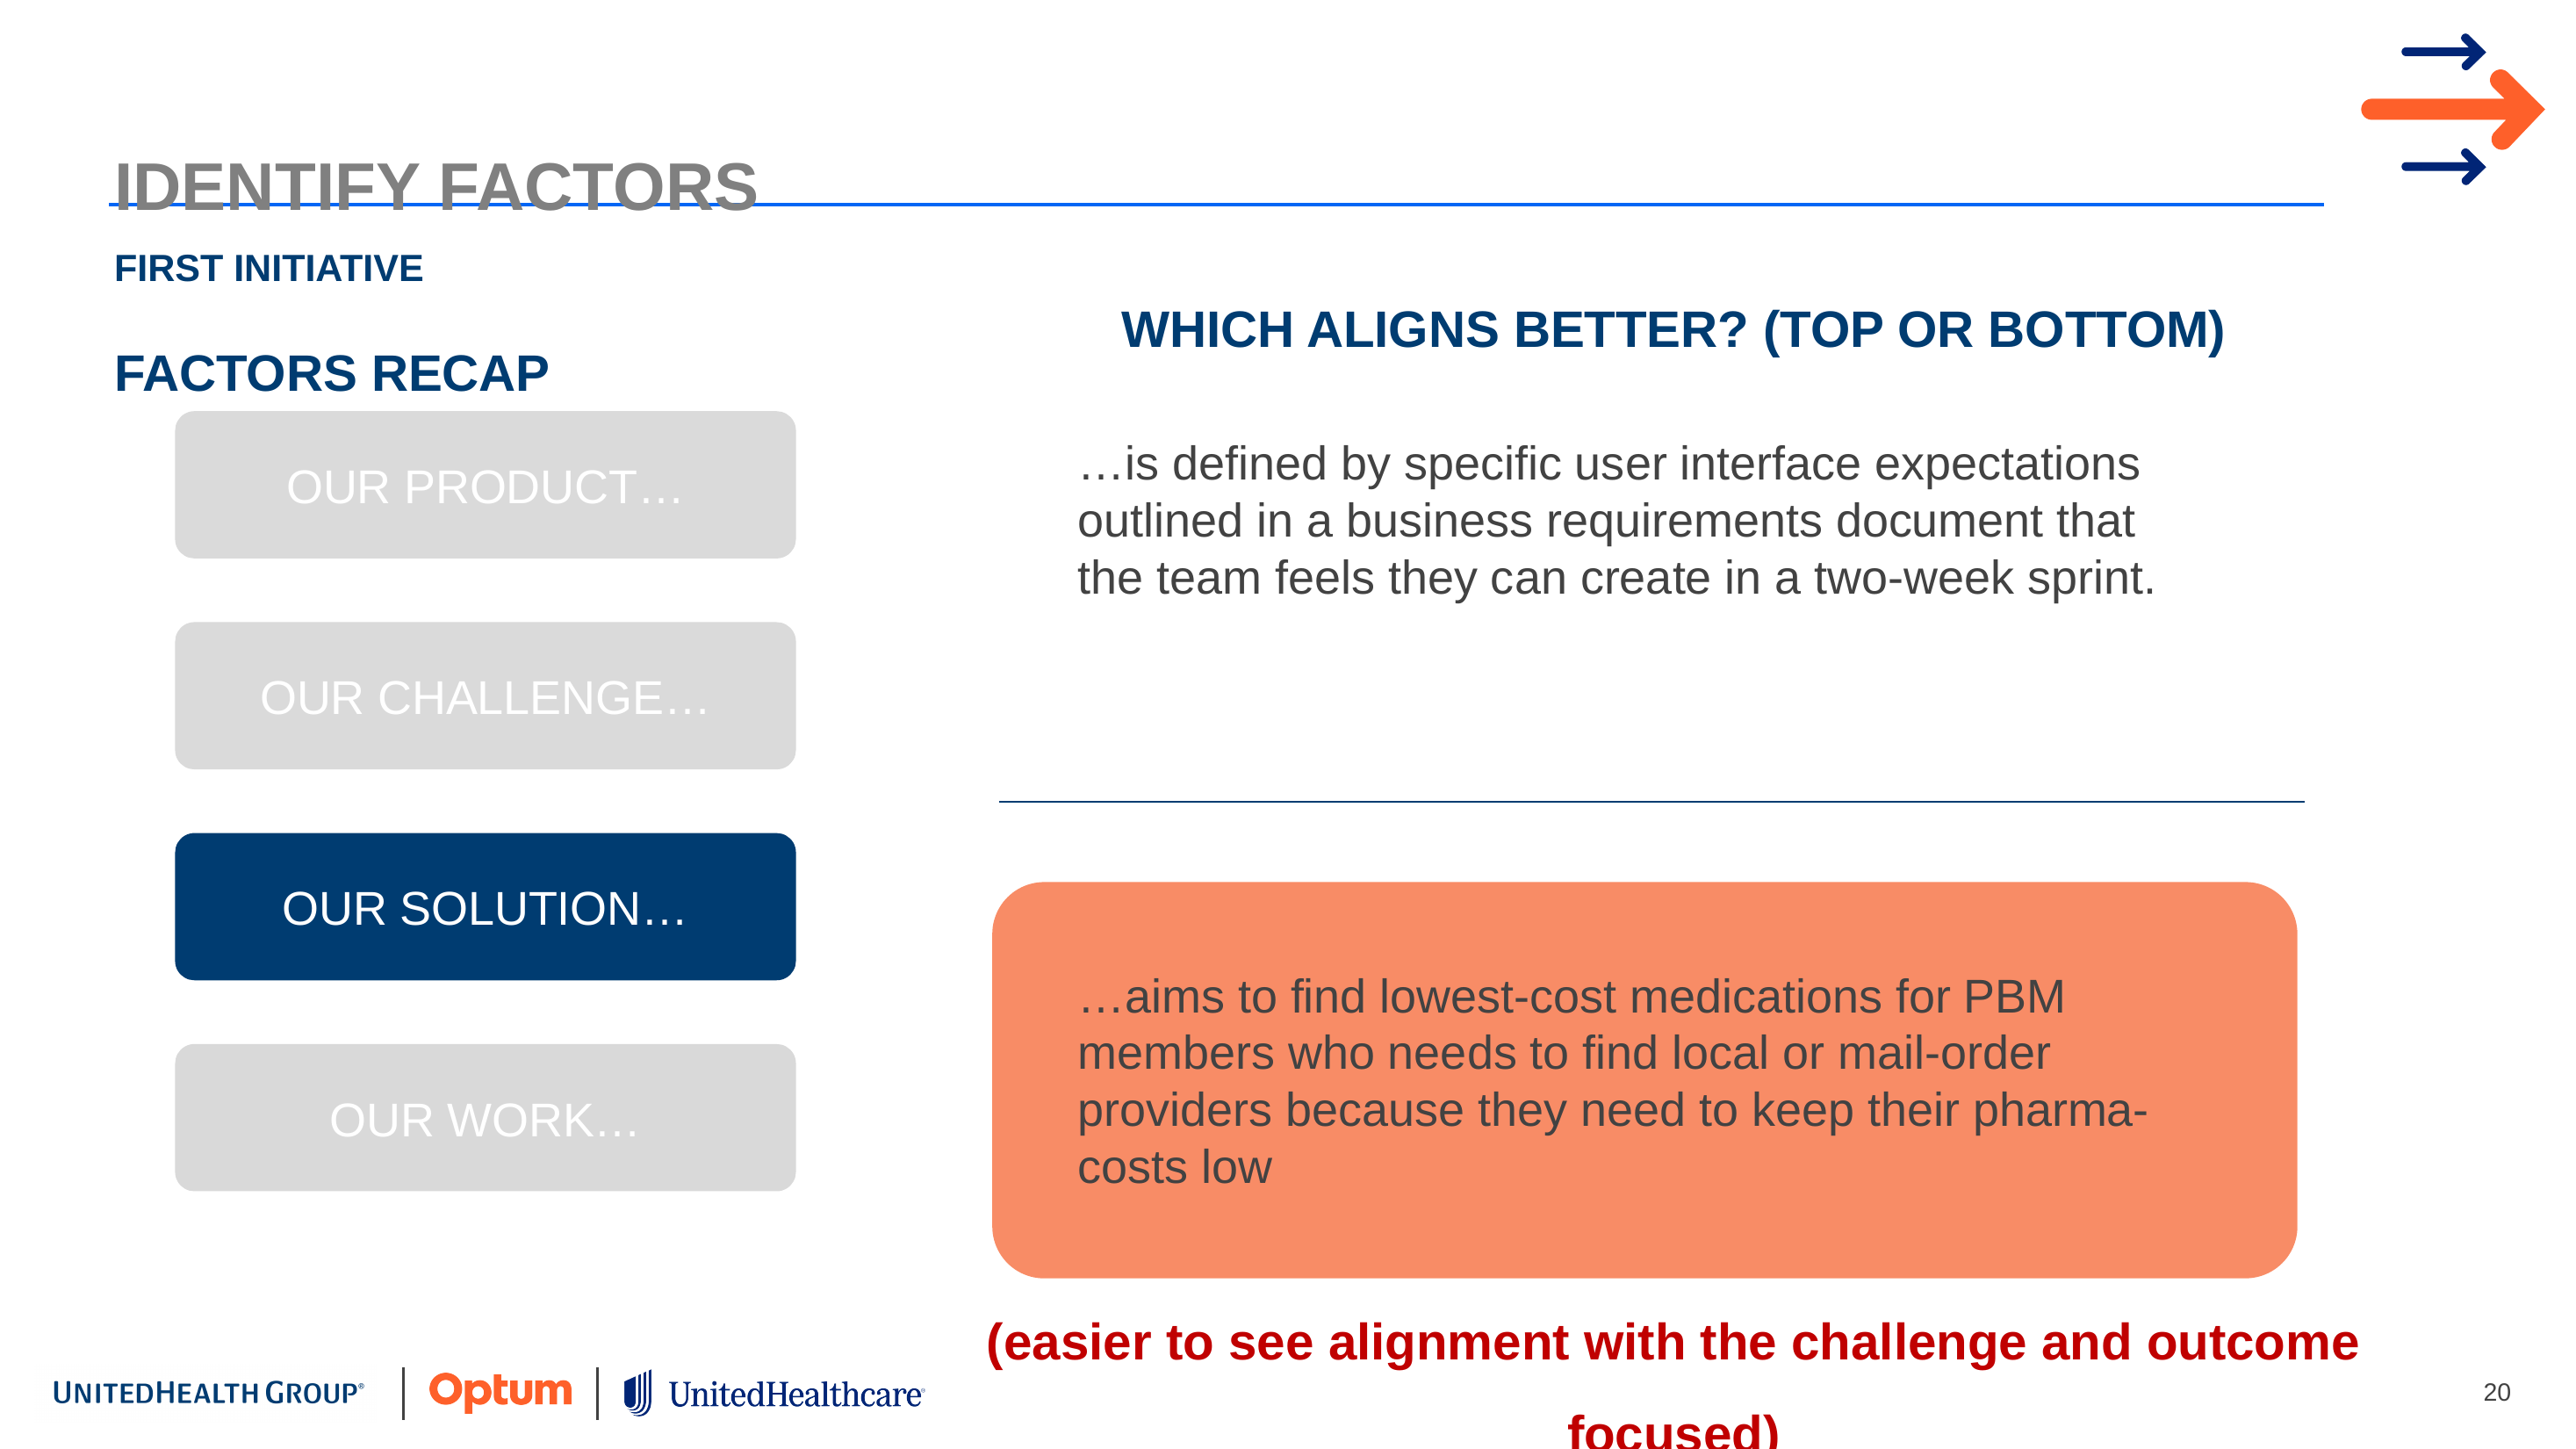

IDENTIFY FACTORS
FIRST INITIATIVE
WHICH ALIGNS BETTER? (TOP OR BOTTOM)
FACTORS RECAP
OUR PRODUCT…
…is defined by specific user interface expectations outlined in a business requirements document that the team feels they can create in a two-week sprint.
OUR CHALLENGE…
OUR SOLUTION…

(easier to see alignment with the challenge and outcome focused)
…aims to find lowest-cost medications for PBM members who needs to find local or mail-order providers because they need to keep their pharma-costs low
OUR WORK…
20